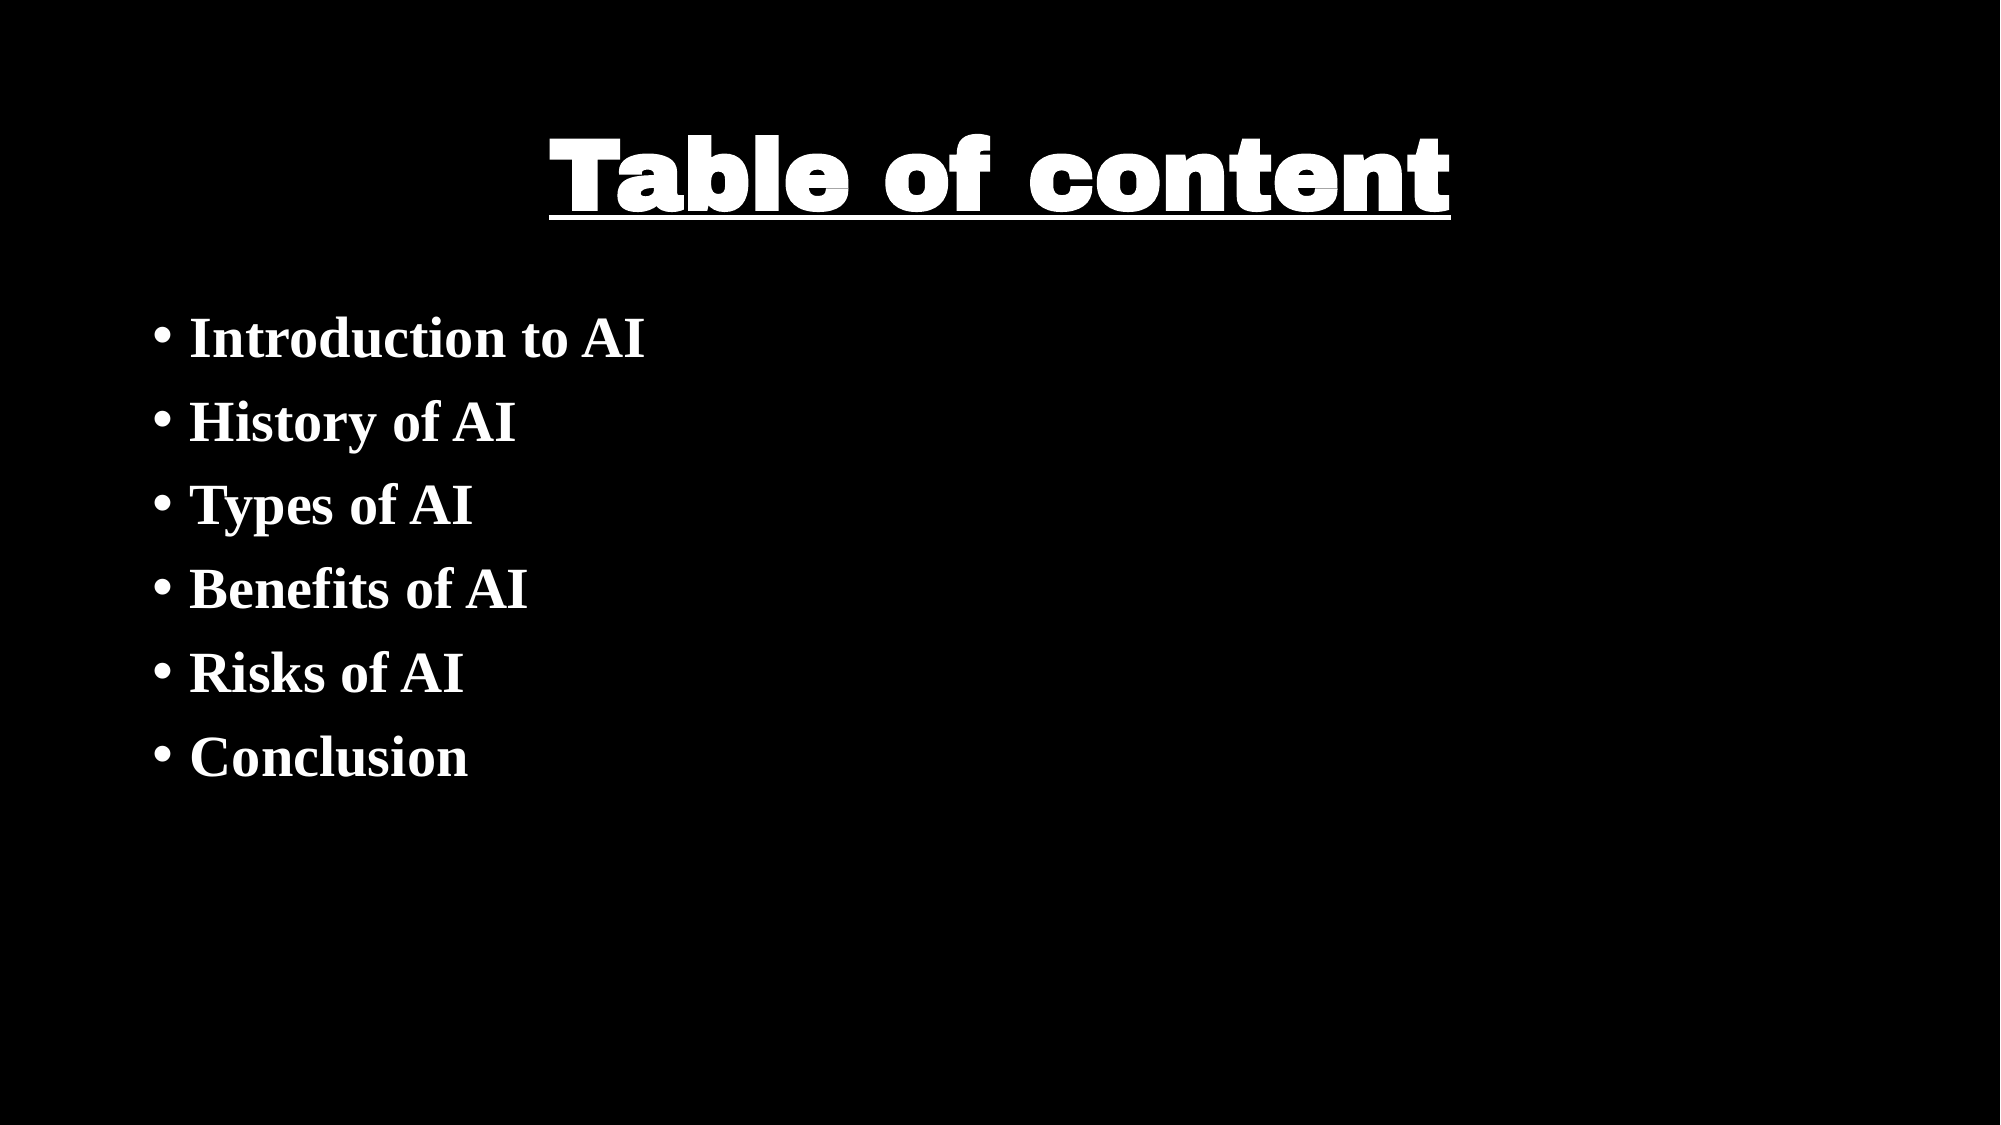

# Table of content
Introduction to AI
History of AI
Types of AI
Benefits of AI
Risks of AI
Conclusion